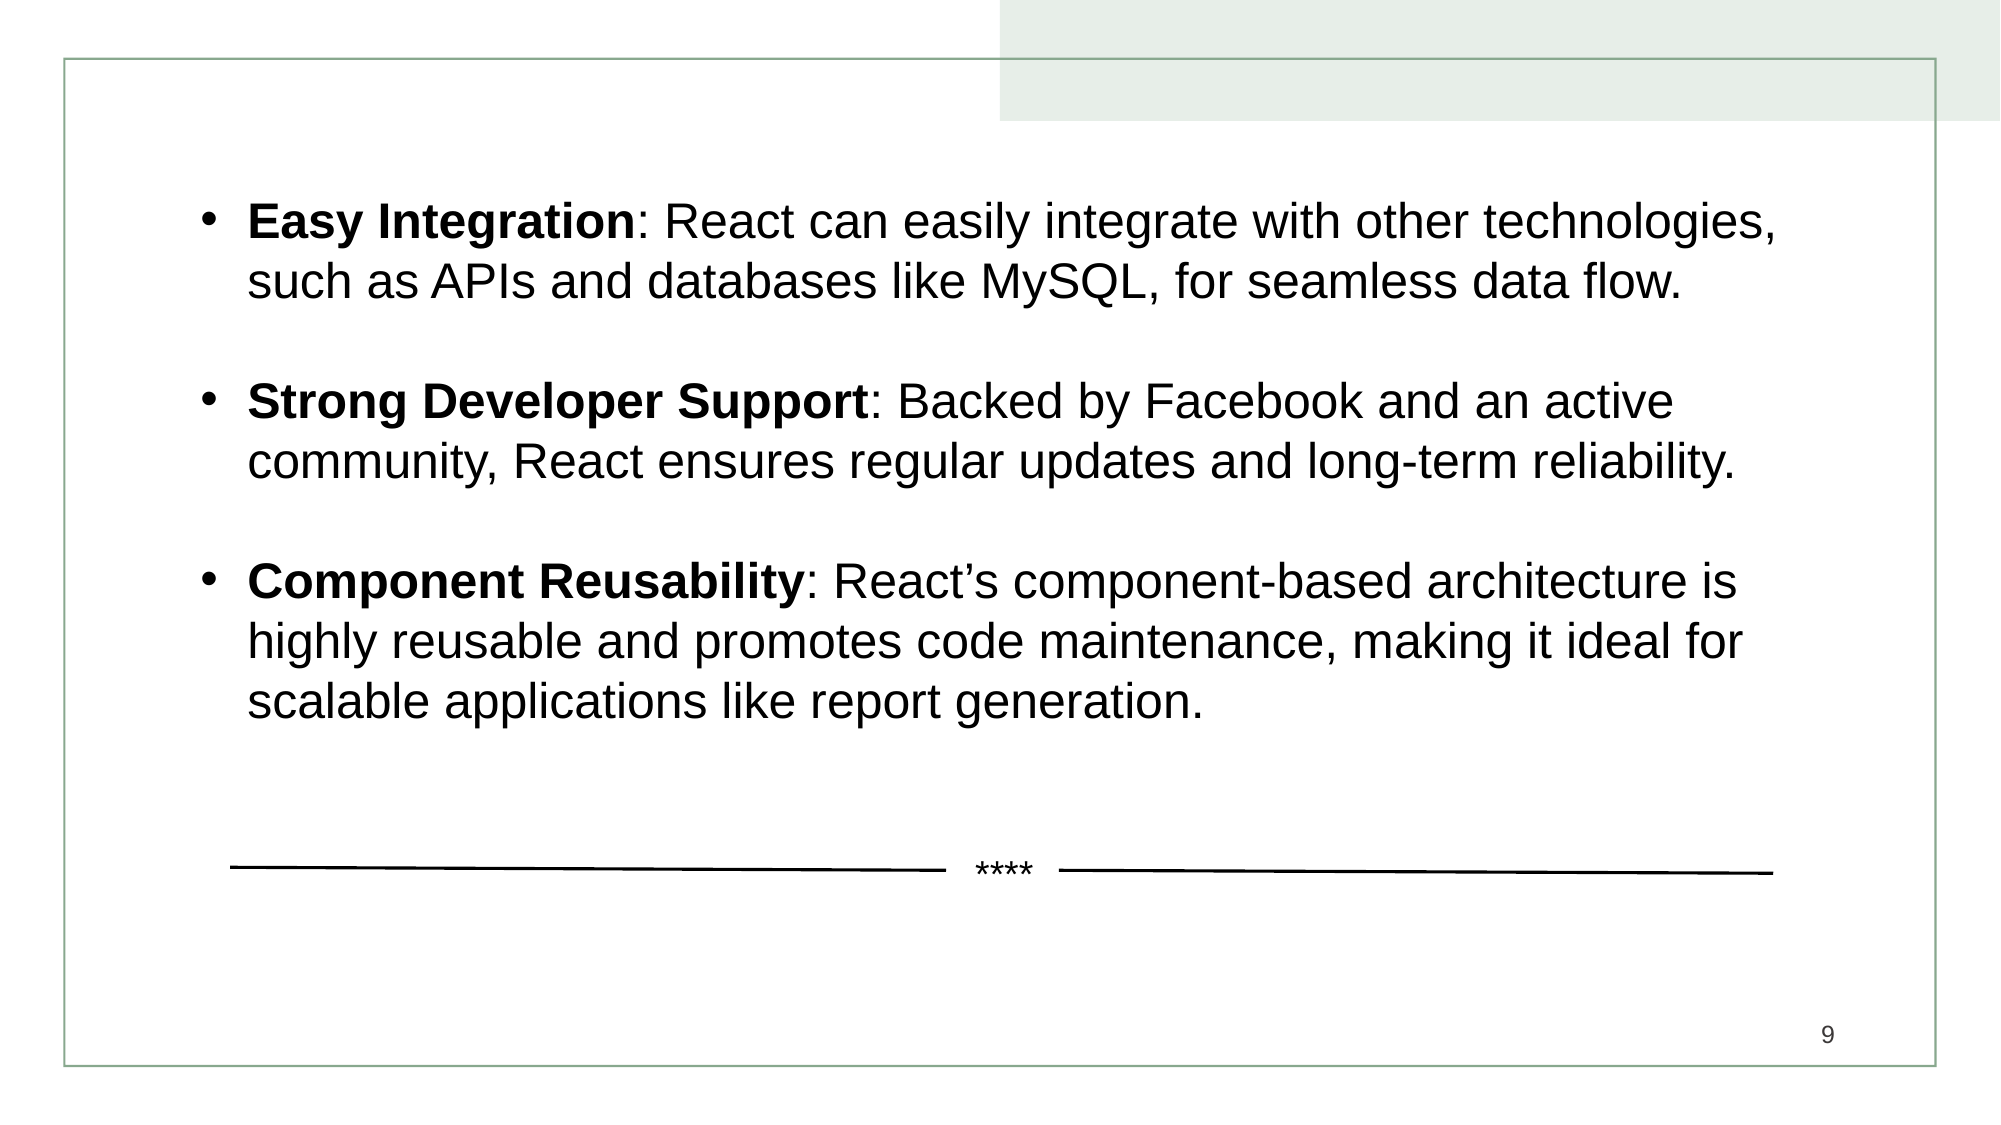

Easy Integration: React can easily integrate with other technologies, such as APIs and databases like MySQL, for seamless data flow.

Strong Developer Support: Backed by Facebook and an active community, React ensures regular updates and long-term reliability.

Component Reusability: React’s component-based architecture is highly reusable and promotes code maintenance, making it ideal for scalable applications like report generation.
  ****
9